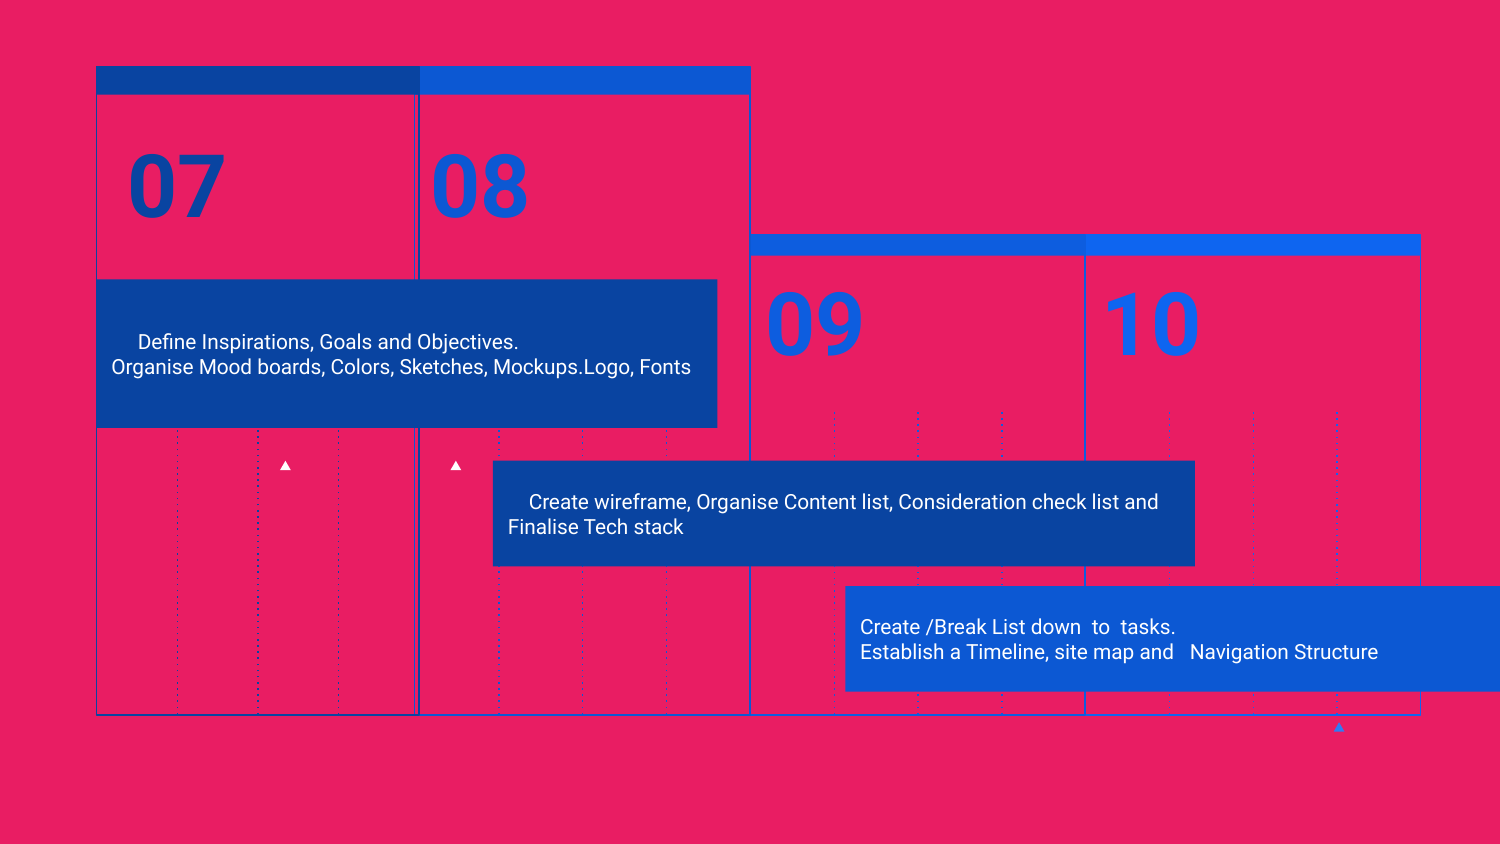

08

07

09

10

     Define Inspirations, Goals and Objectives.
Organise Mood boards, Colors, Sketches, Mockups.Logo, Fonts

    Create wireframe, Organise Content list, Consideration check list and Finalise Tech stack
Create /Break List down  to  tasks.
Establish a Timeline, site map and   Navigation Structure